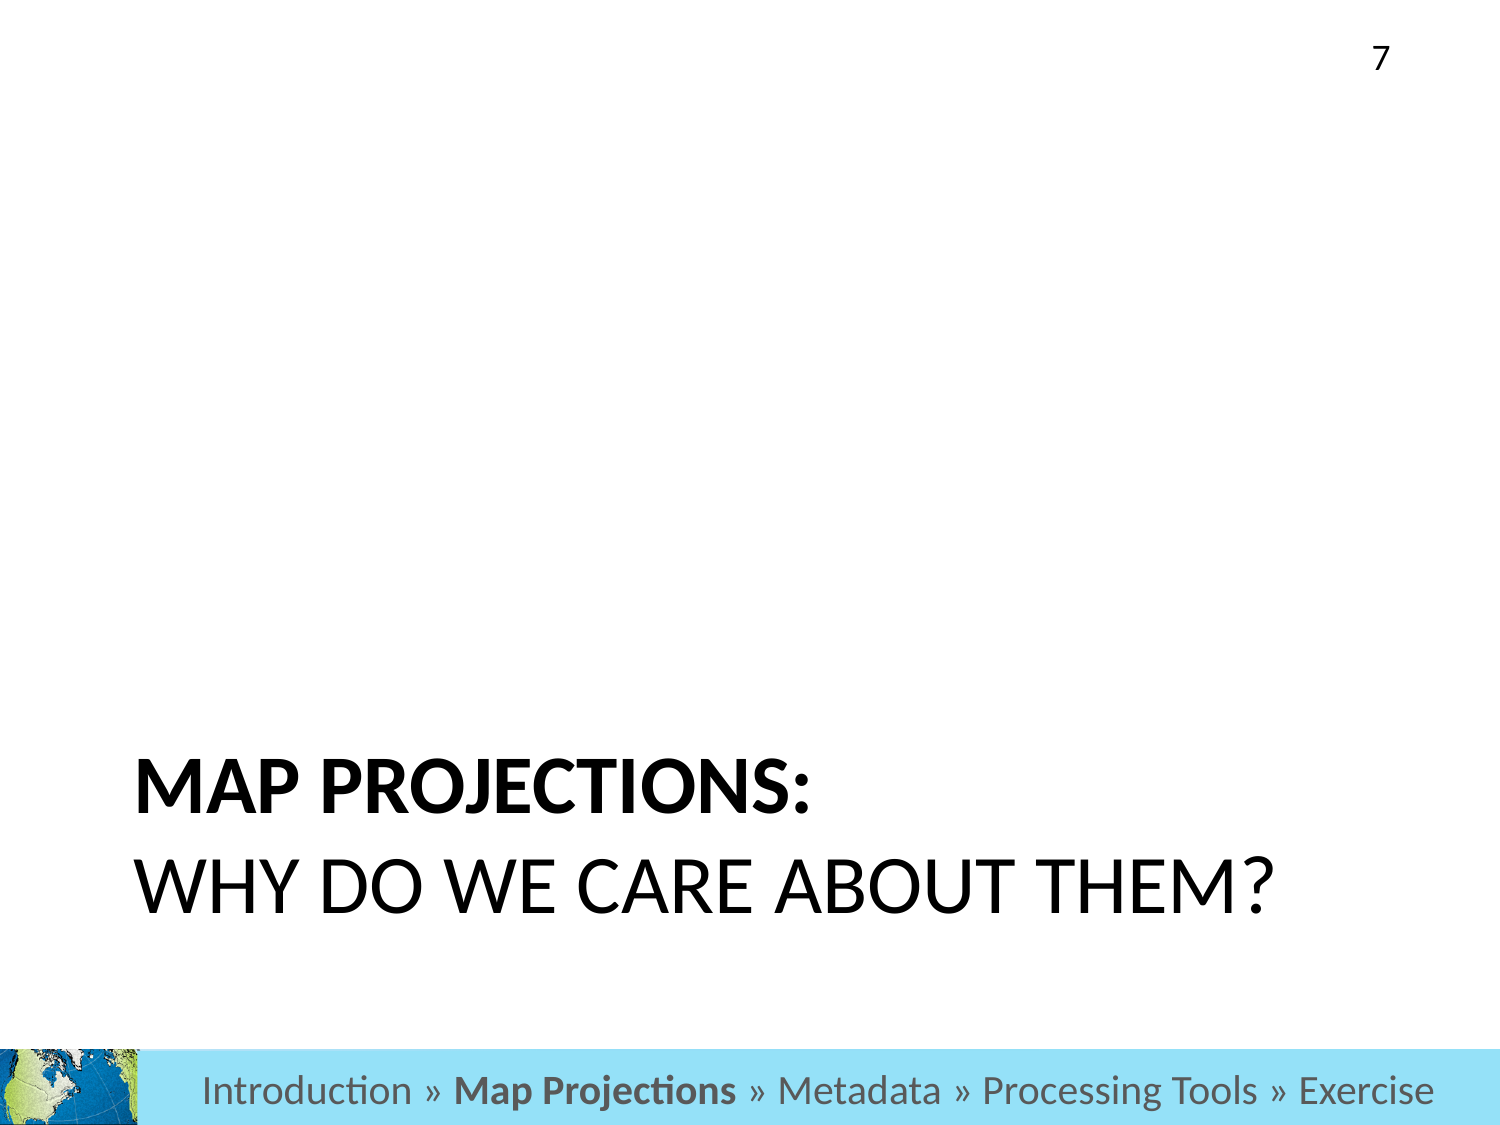

7
# MAP Projections: Why DO WE care about them?
Introduction » Map Projections » Metadata » Processing Tools » Exercise